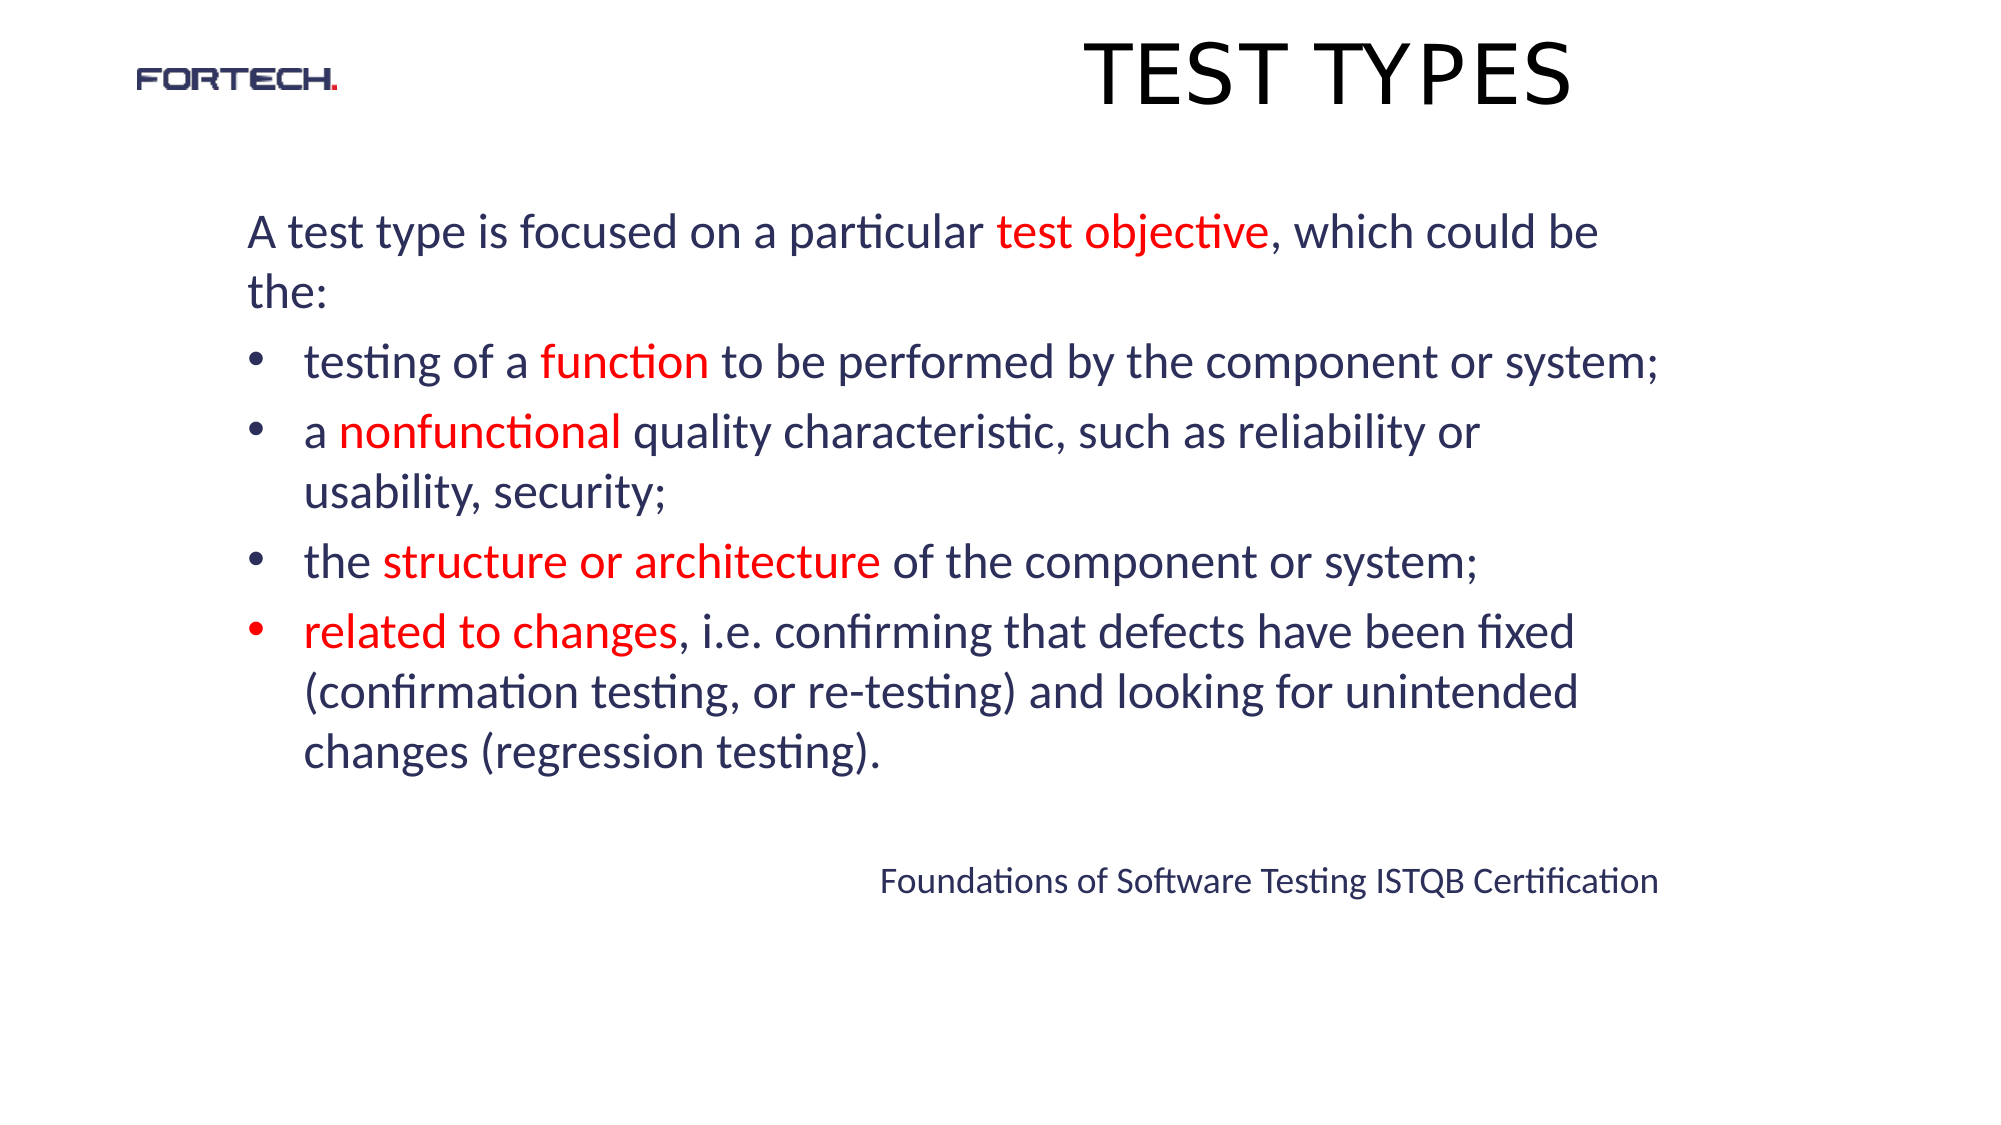

# Test types
A test type is focused on a particular test objective, which could be the:
testing of a function to be performed by the component or system;
a nonfunctional quality characteristic, such as reliability or usability, security;
the structure or architecture of the component or system;
related to changes, i.e. confirming that defects have been fixed (confirmation testing, or re-testing) and looking for unintended changes (regression testing).

Foundations of Software Testing ISTQB Certification